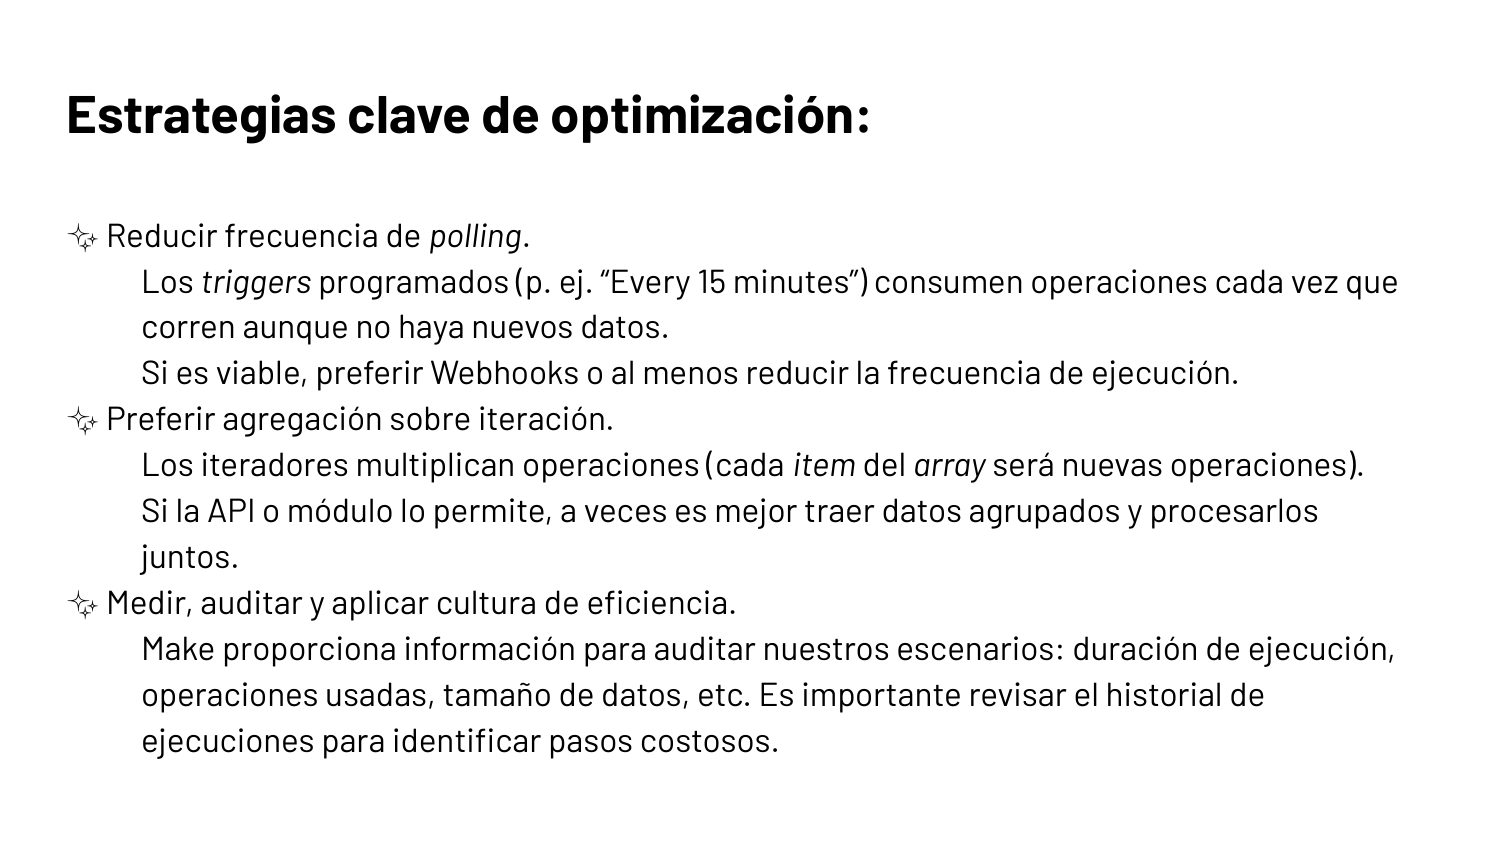

# Estrategias clave de optimización:
✨ Reducir frecuencia de polling.
Los triggers programados (p. ej. “Every 15 minutes”) consumen operaciones cada vez que corren aunque no haya nuevos datos.
Si es viable, preferir Webhooks o al menos reducir la frecuencia de ejecución.
✨ Preferir agregación sobre iteración.
Los iteradores multiplican operaciones (cada item del array será nuevas operaciones).
Si la API o módulo lo permite, a veces es mejor traer datos agrupados y procesarlos juntos.
✨ Medir, auditar y aplicar cultura de eficiencia.
Make proporciona información para auditar nuestros escenarios: duración de ejecución, operaciones usadas, tamaño de datos, etc. Es importante revisar el historial de ejecuciones para identificar pasos costosos.